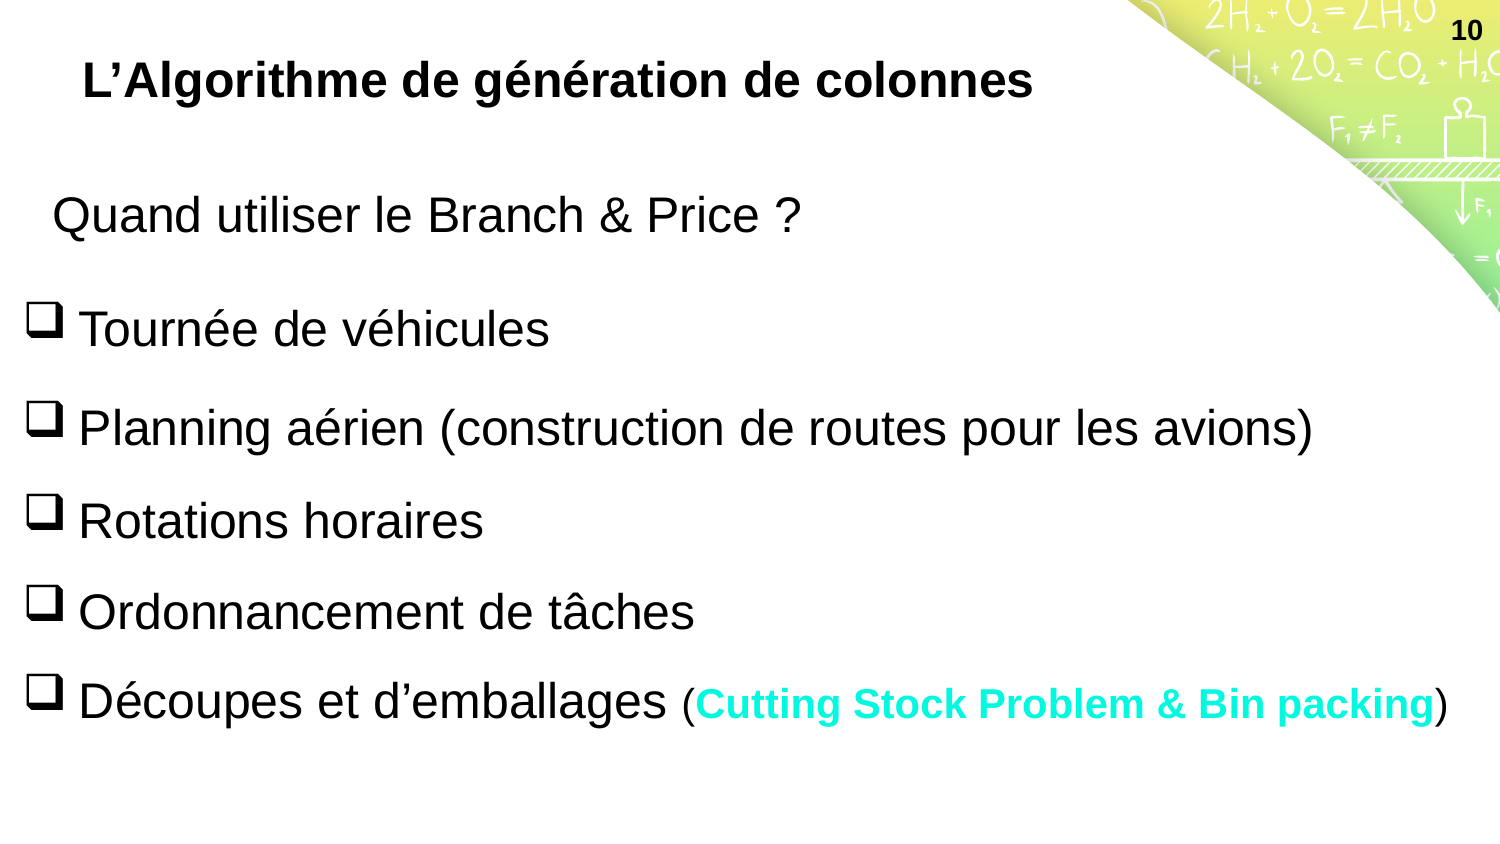

10
L’Algorithme de génération de colonnes

Quand utiliser le Branch & Price ?
Tournée de véhicules
Planning aérien (construction de routes pour les avions)
Rotations horaires
Ordonnancement de tâches
Découpes et d’emballages (Cutting Stock Problem & Bin packing)